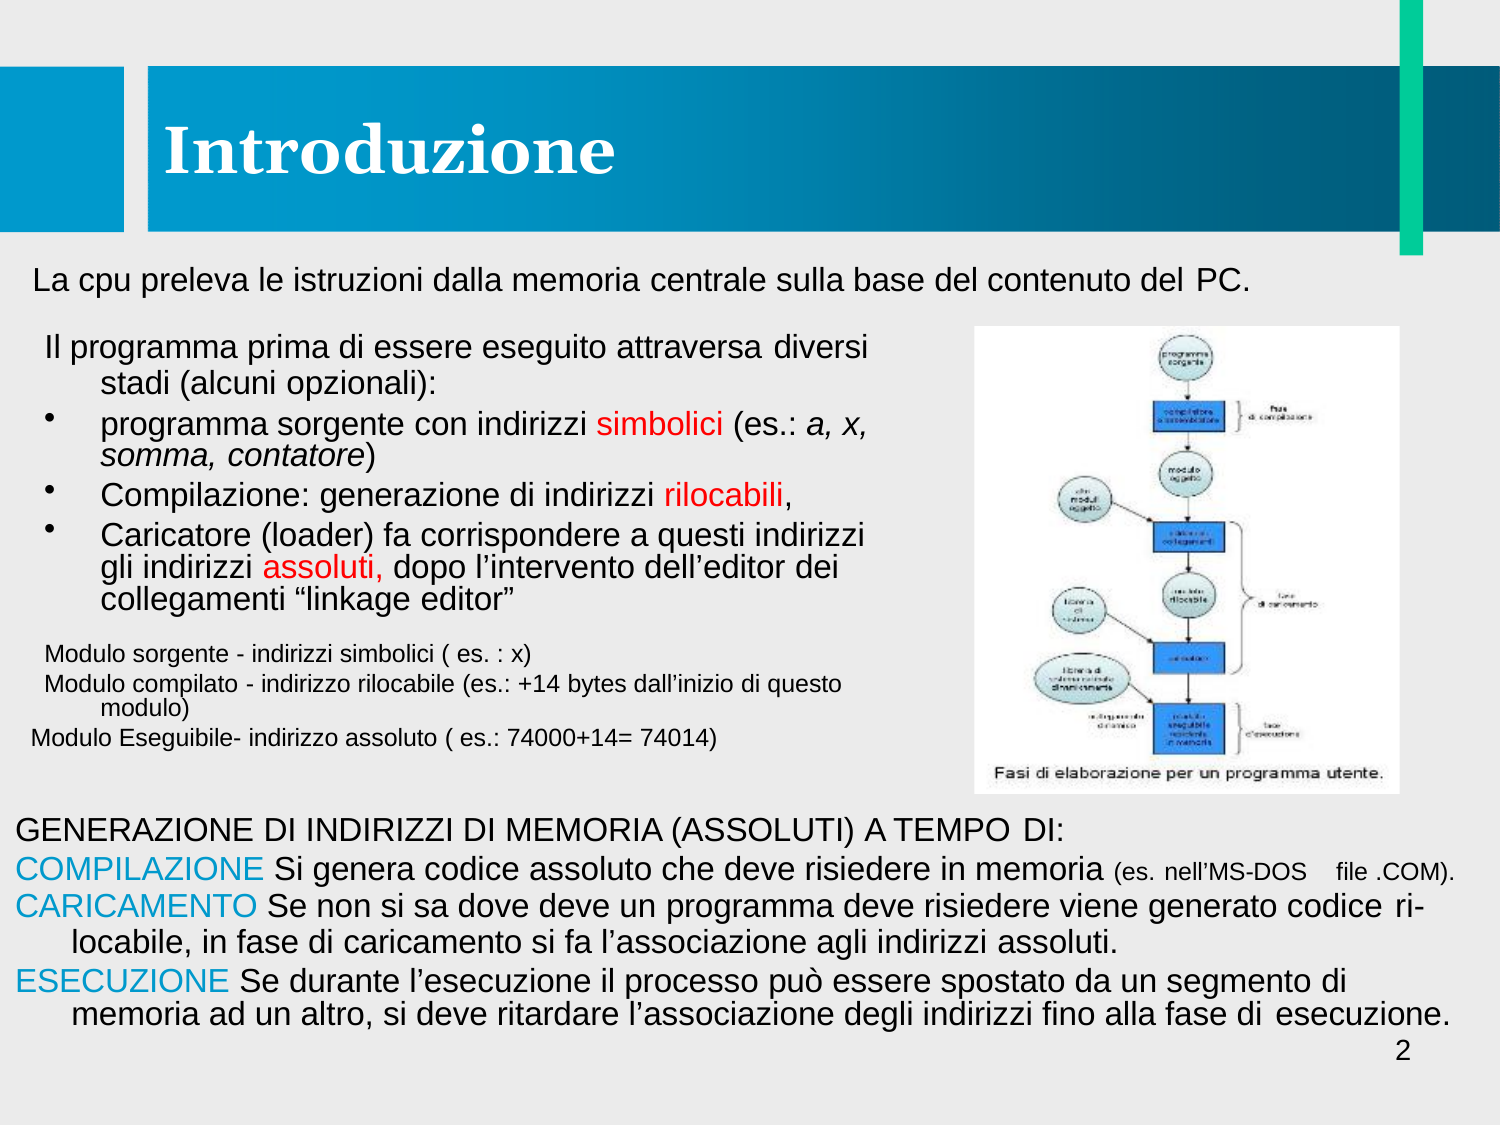

# Introduzione

La cpu preleva le istruzioni dalla memoria centrale sulla base del contenuto del PC.
Il programma prima di essere eseguito attraversa diversi
stadi (alcuni opzionali):
programma sorgente con indirizzi simbolici (es.: a, x,  somma, contatore)
Compilazione: generazione di indirizzi rilocabili,
Caricatore (loader) fa corrispondere a questi indirizzi  gli indirizzi assoluti, dopo l’intervento dell’editor dei  collegamenti “linkage editor”
Modulo sorgente - indirizzi simbolici ( es. : x)
Modulo compilato - indirizzo rilocabile (es.: +14 bytes dall’inizio di questo  modulo)
Modulo Eseguibile- indirizzo assoluto ( es.: 74000+14= 74014)

GENERAZIONE DI INDIRIZZI DI MEMORIA (ASSOLUTI) A TEMPO DI:
COMPILAZIONE Si genera codice assoluto che deve risiedere in memoria (es. nell’MS-DOS
file .COM).
CARICAMENTO Se non si sa dove deve un programma deve risiedere viene generato codice ri-
locabile, in fase di caricamento si fa l’associazione agli indirizzi assoluti.
ESECUZIONE Se durante l’esecuzione il processo può essere spostato da un segmento di  memoria ad un altro, si deve ritardare l’associazione degli indirizzi fino alla fase di esecuzione.
2